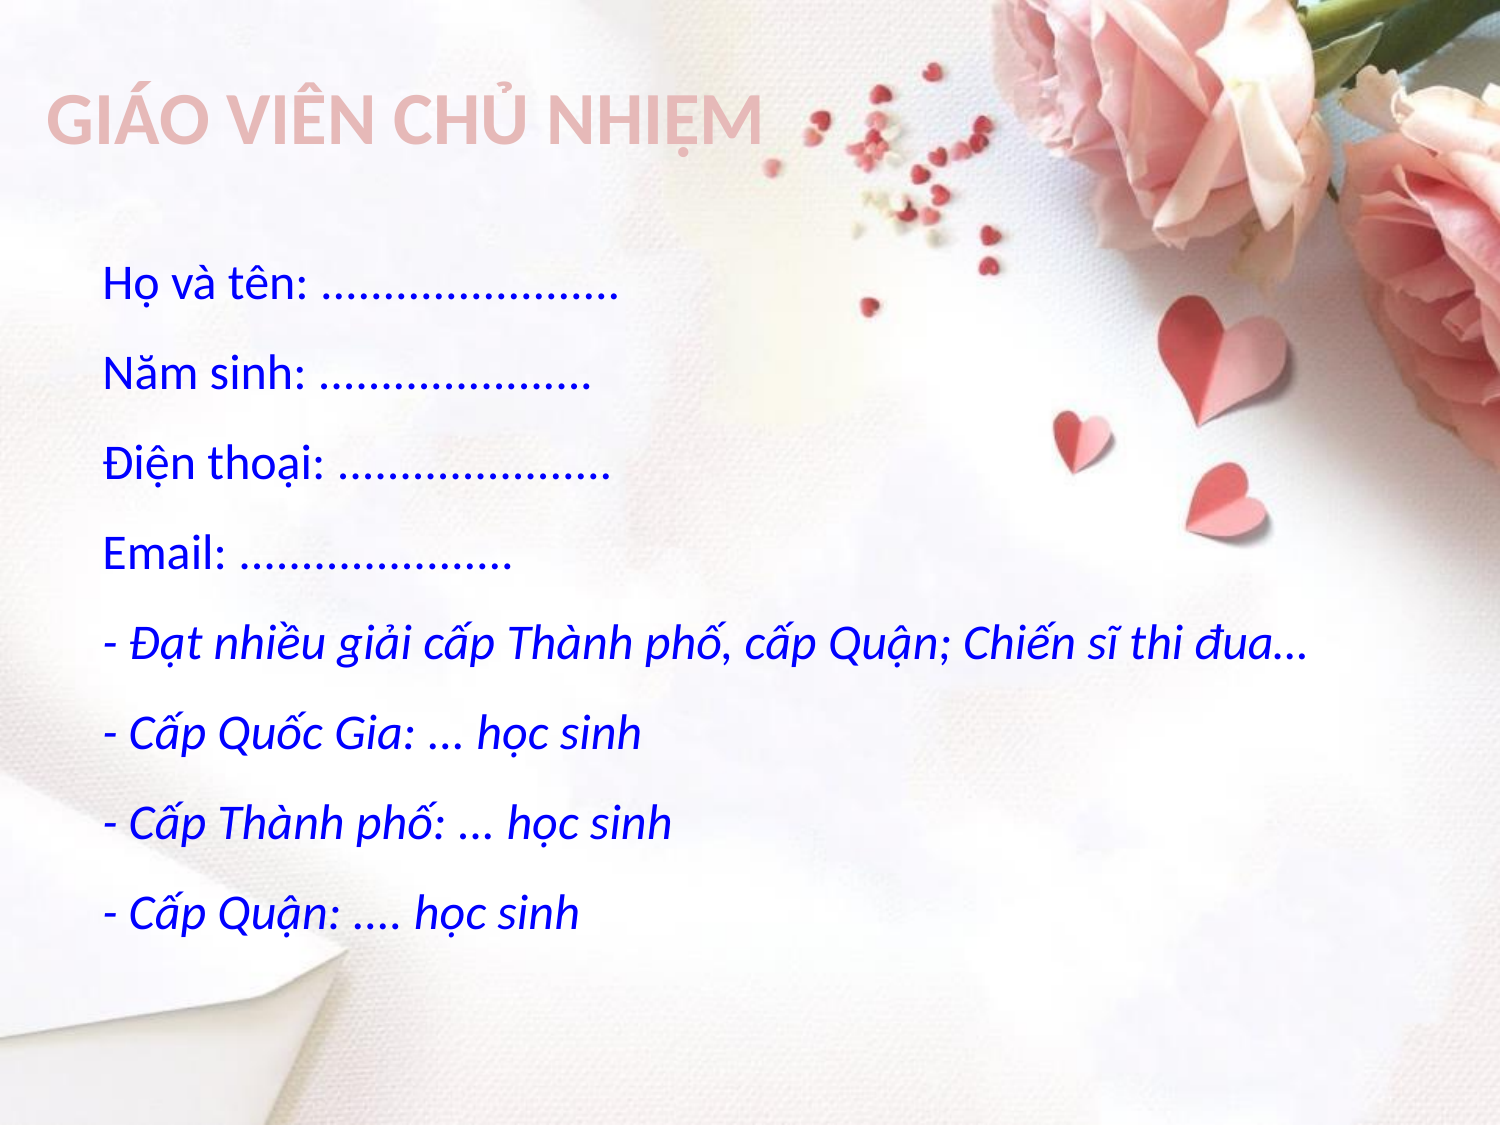

GIÁO VIÊN CHỦ NHIỆM
Họ và tên: ........................
Năm sinh: ......................
Điện thoại: ......................
Email: ......................
- Đạt nhiều giải cấp Thành phố, cấp Quận; Chiến sĩ thi đua…
- Cấp Quốc Gia: ... học sinh
- Cấp Thành phố: ... học sinh
- Cấp Quận: .... học sinh